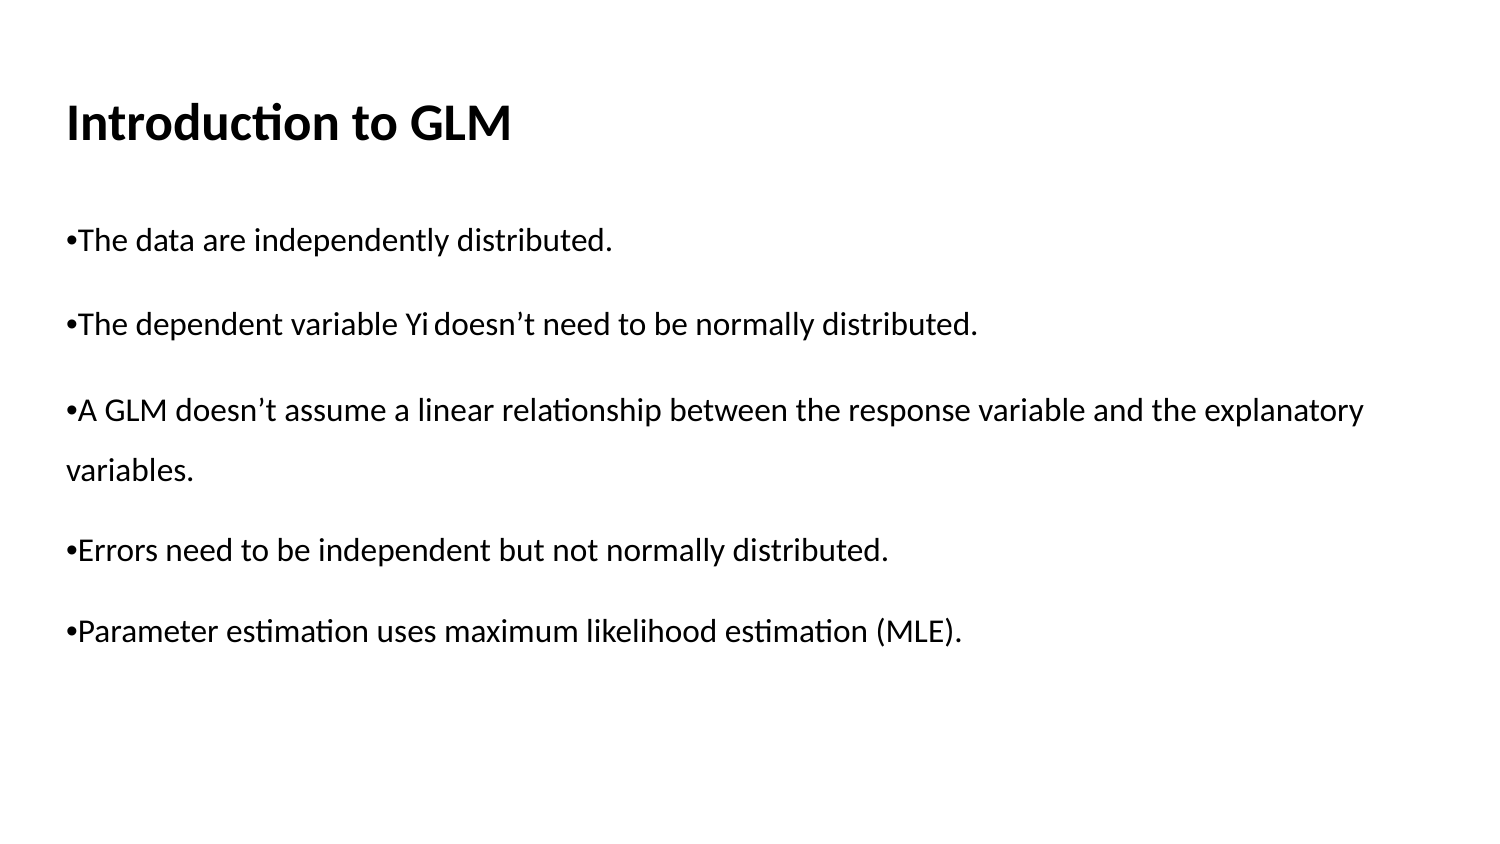

# Introduction to GLM
•The data are independently distributed.
•The dependent variable Yi doesn’t need to be normally distributed.
•A GLM doesn’t assume a linear relationship between the response variable and the explanatory variables.
•Errors need to be independent but not normally distributed.
•Parameter estimation uses maximum likelihood estimation (MLE).